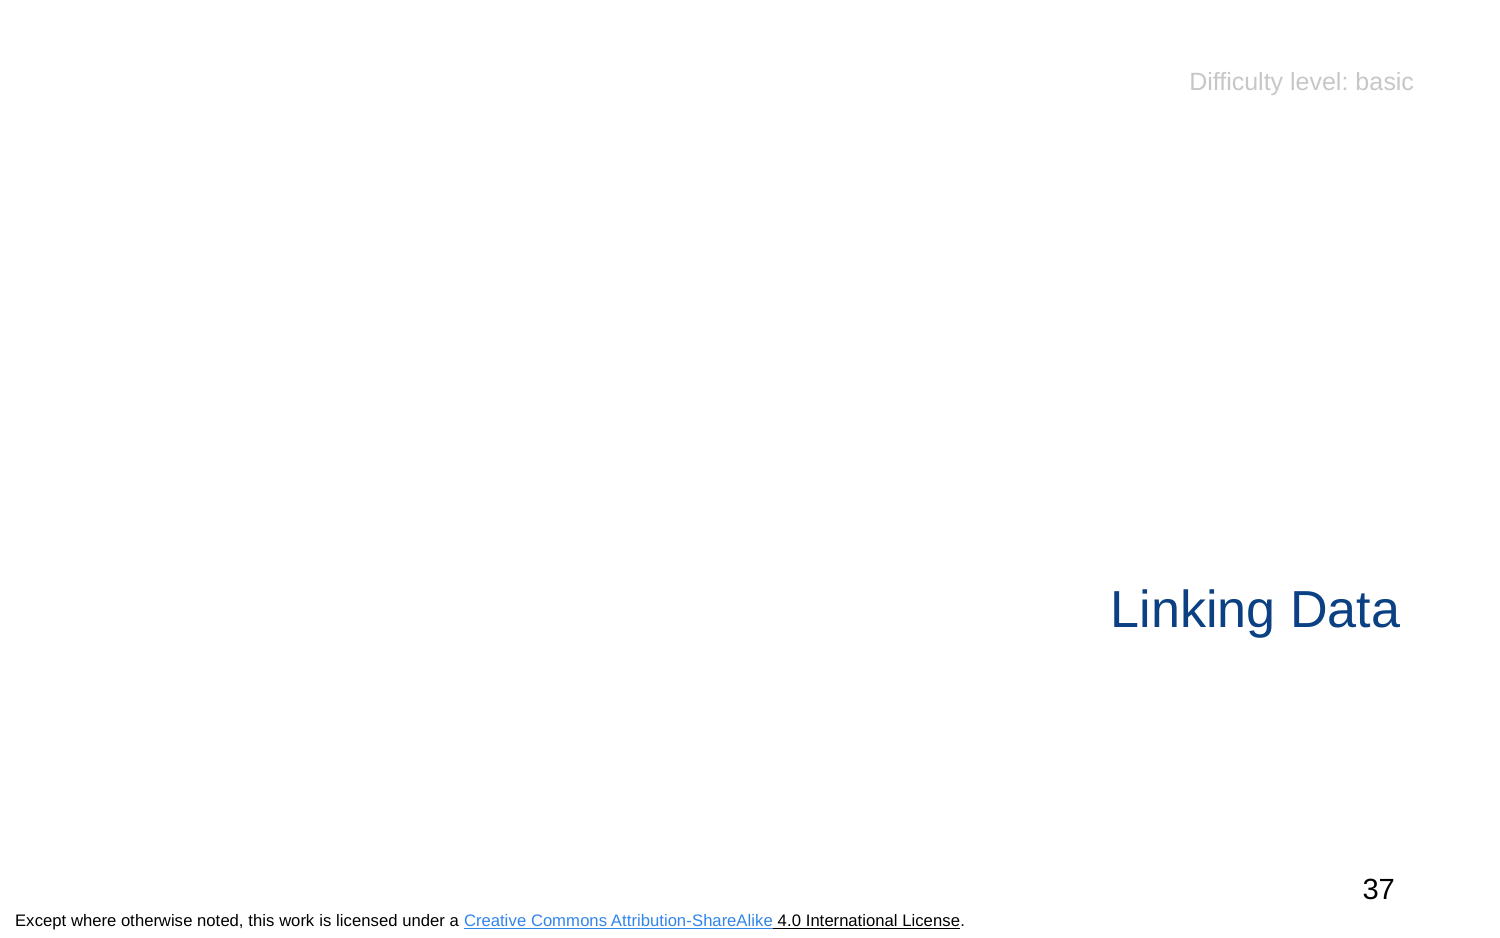

Difficulty level: basic
# Linking Data

37